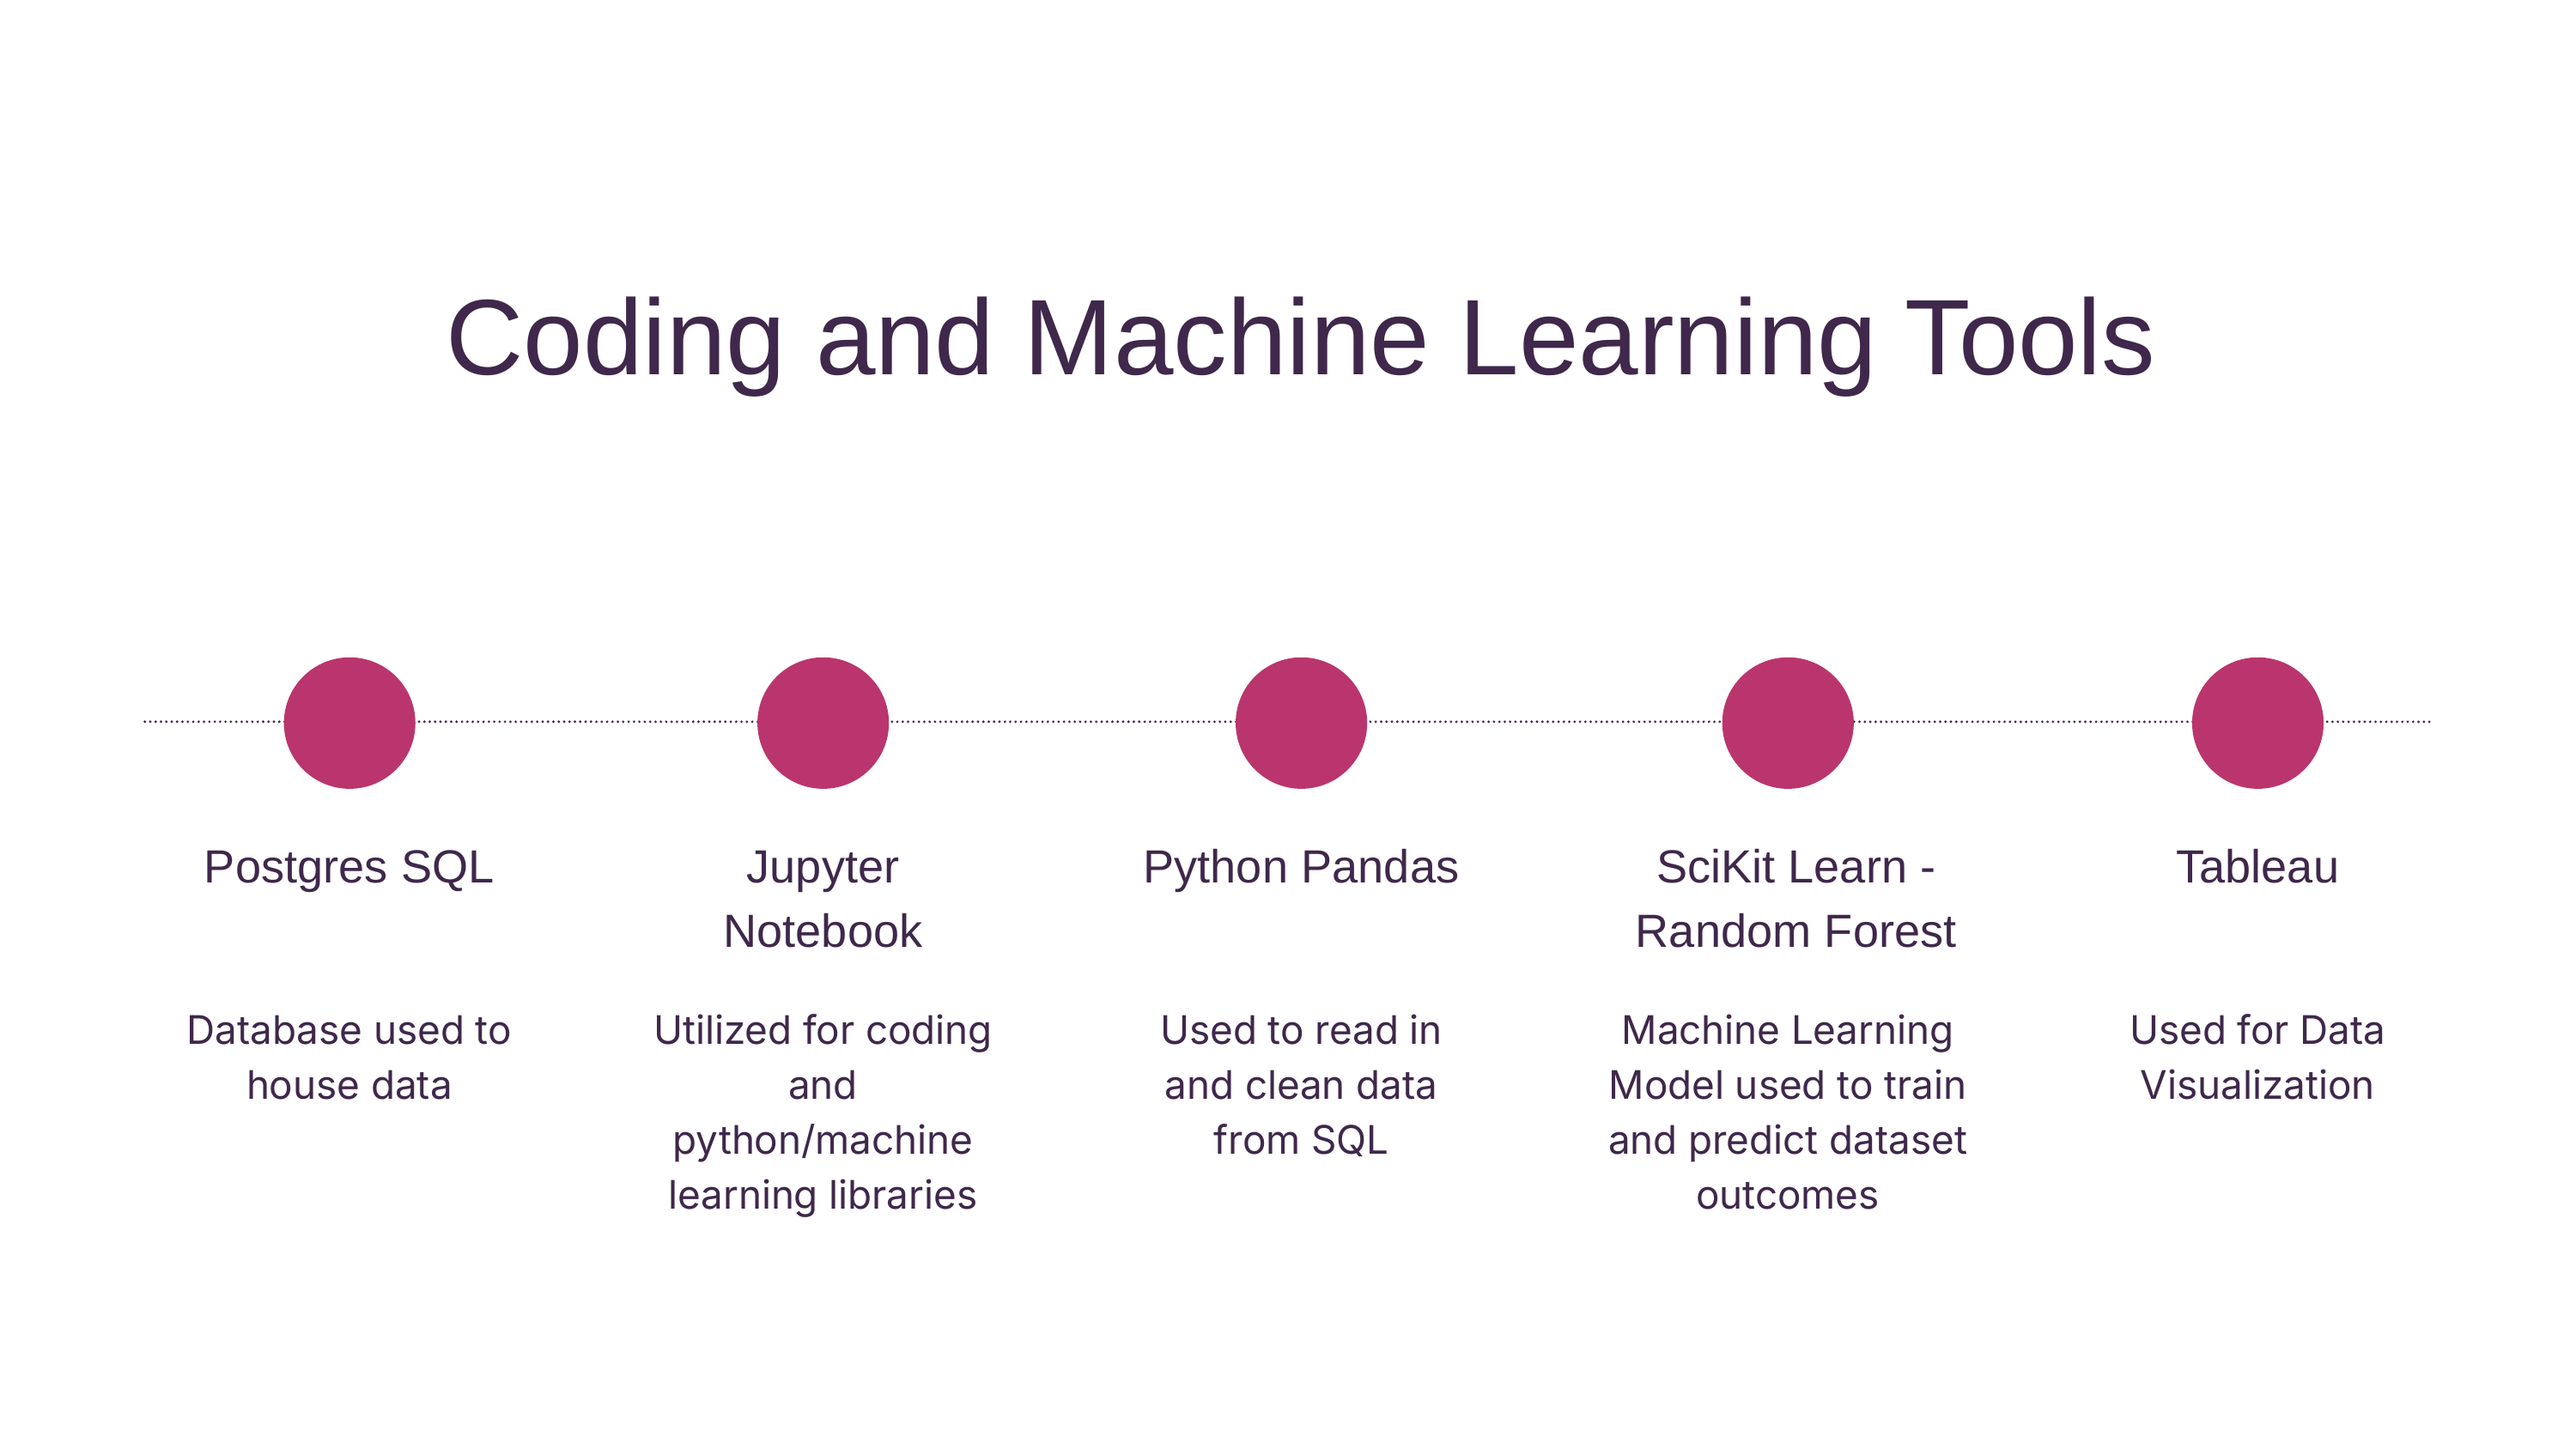

Coding and Machine Learning Tools

Postgres SQL
Jupyter Notebook
Python Pandas
SciKit Learn - Random Forest
Tableau
Database used to house data
Utilized for coding and python/machine learning libraries
Used to read in and clean data from SQL
Machine Learning Model used to train and predict dataset outcomes
Used for Data Visualization